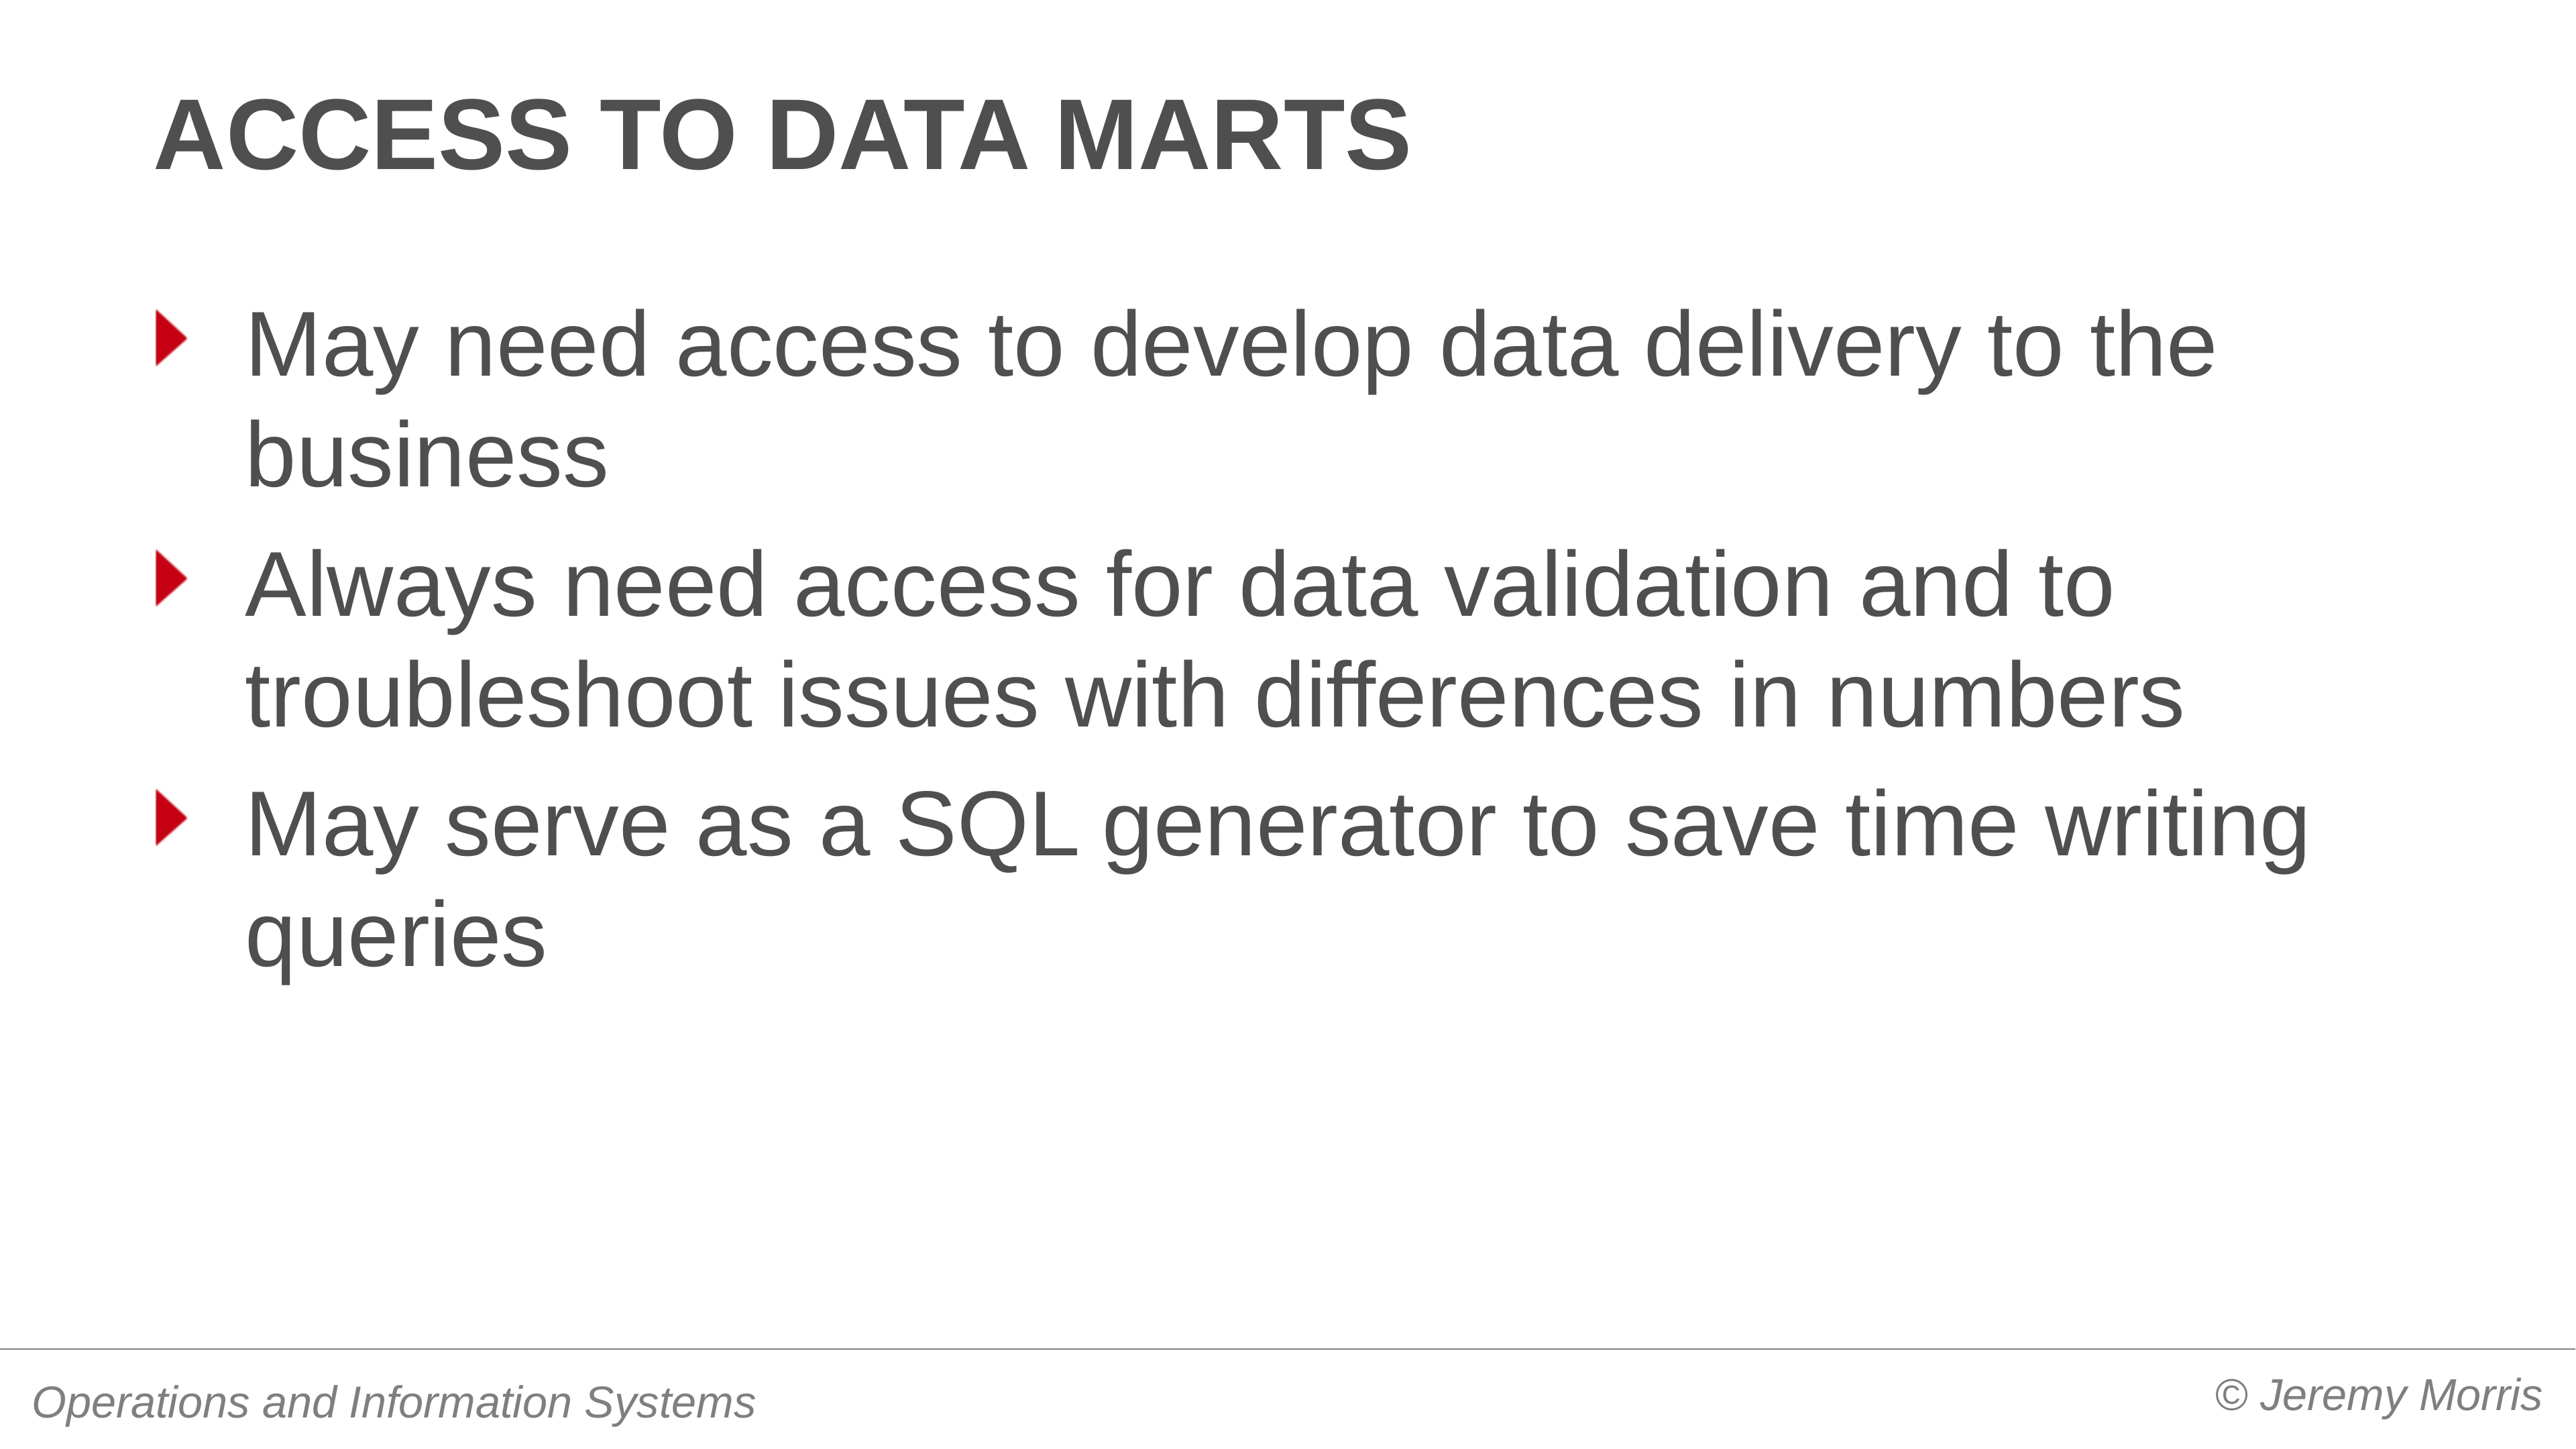

# Access to data marts
May need access to develop data delivery to the business
Always need access for data validation and to troubleshoot issues with differences in numbers
May serve as a SQL generator to save time writing queries